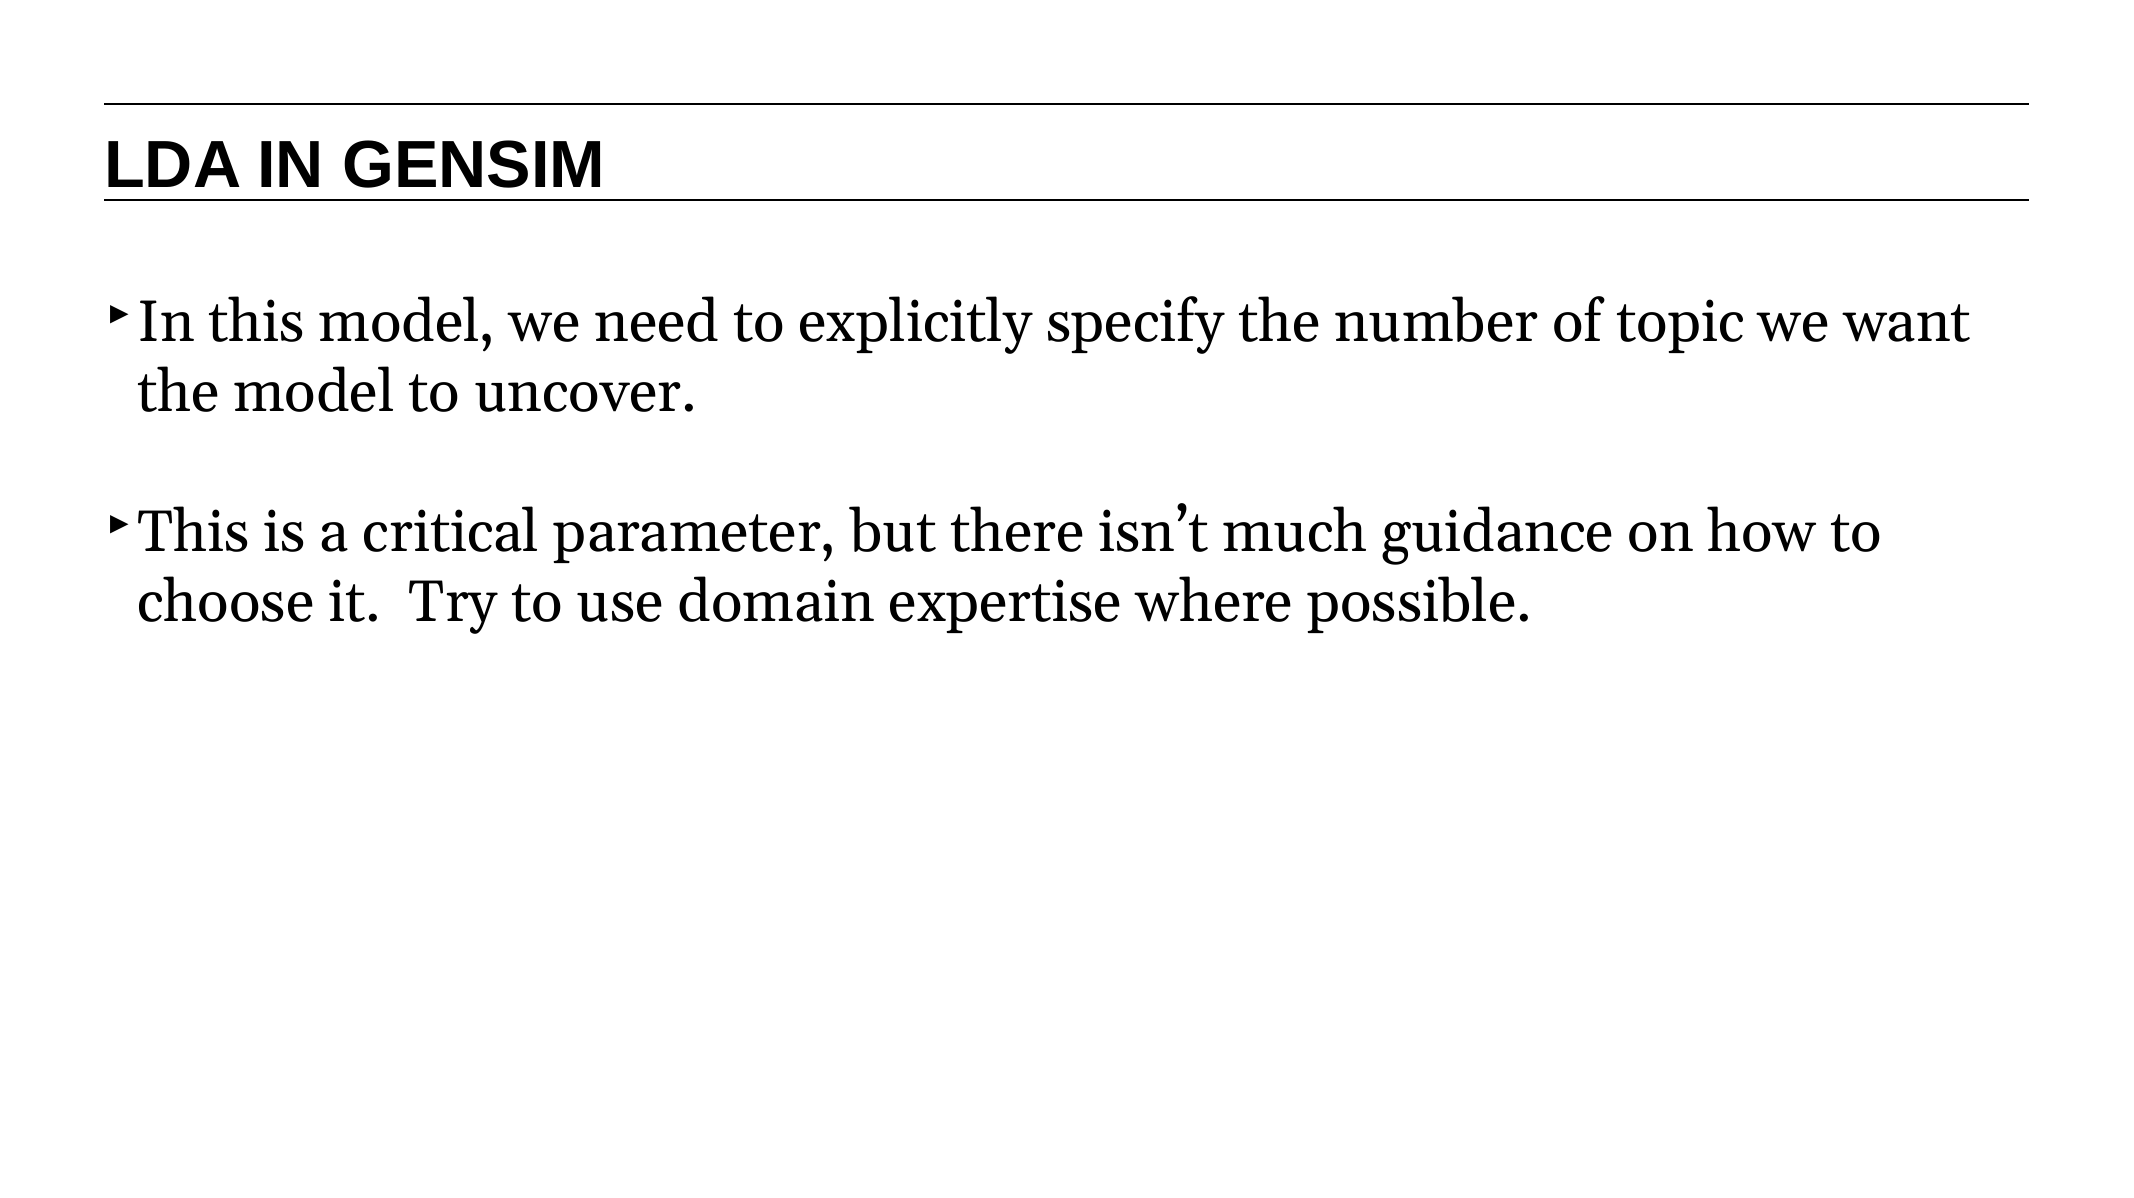

LDA IN GENSIM

In this model, we need to explicitly specify the number of topic we want the model to uncover.

This is a critical parameter, but there isn’t much guidance on how to choose it.  Try to use domain expertise where possible.